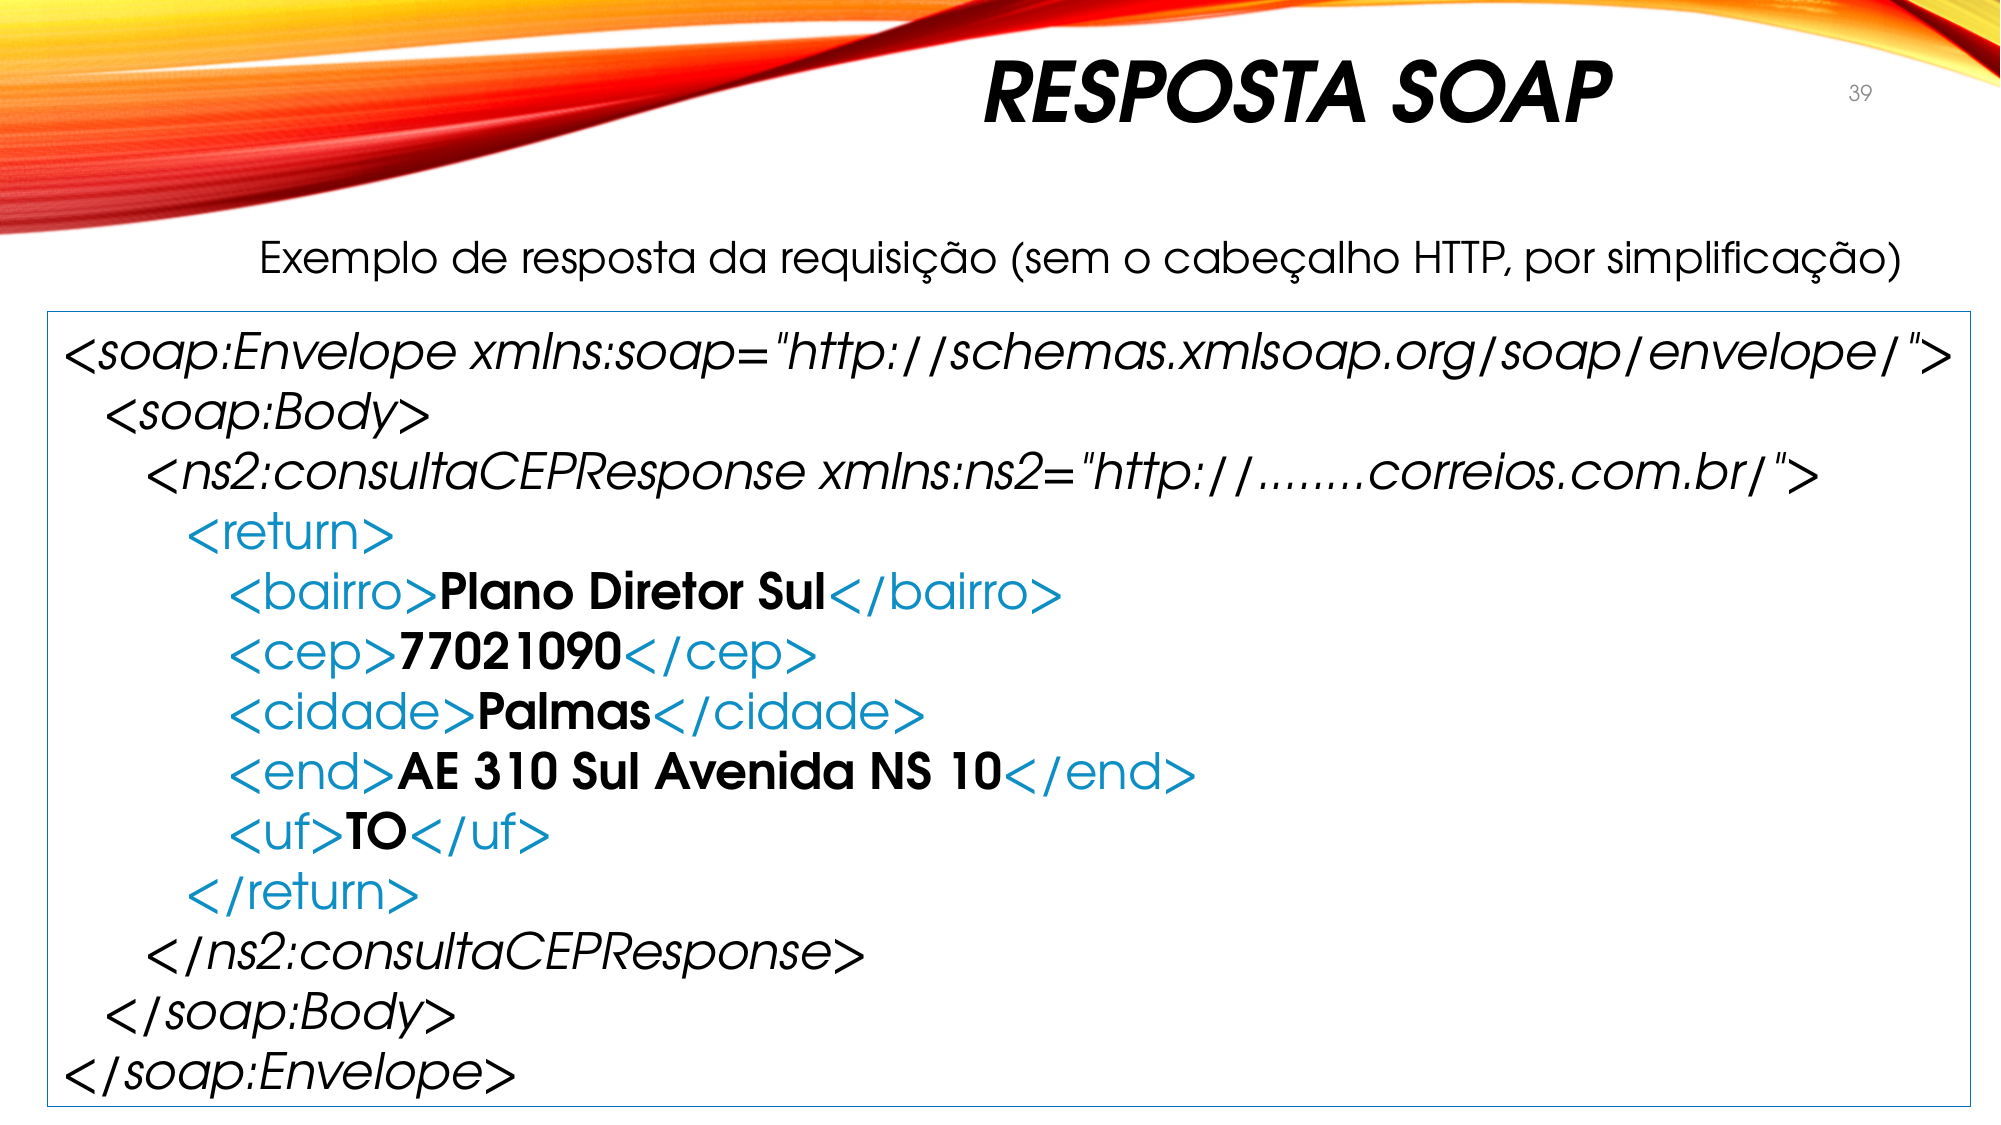

# RESPOSTA soap
39
Exemplo de resposta da requisição (sem o cabeçalho HTTP, por simplificação)
<soap:Envelope xmlns:soap="http://schemas.xmlsoap.org/soap/envelope/">
   <soap:Body>
      <ns2:consultaCEPResponse xmlns:ns2="http://........correios.com.br/">
         <return>
            <bairro>Plano Diretor Sul</bairro>
            <cep>77021090</cep>
            <cidade>Palmas</cidade>
            <end>AE 310 Sul Avenida NS 10</end>
            <uf>TO</uf>
         </return>
      </ns2:consultaCEPResponse>
   </soap:Body>
</soap:Envelope>